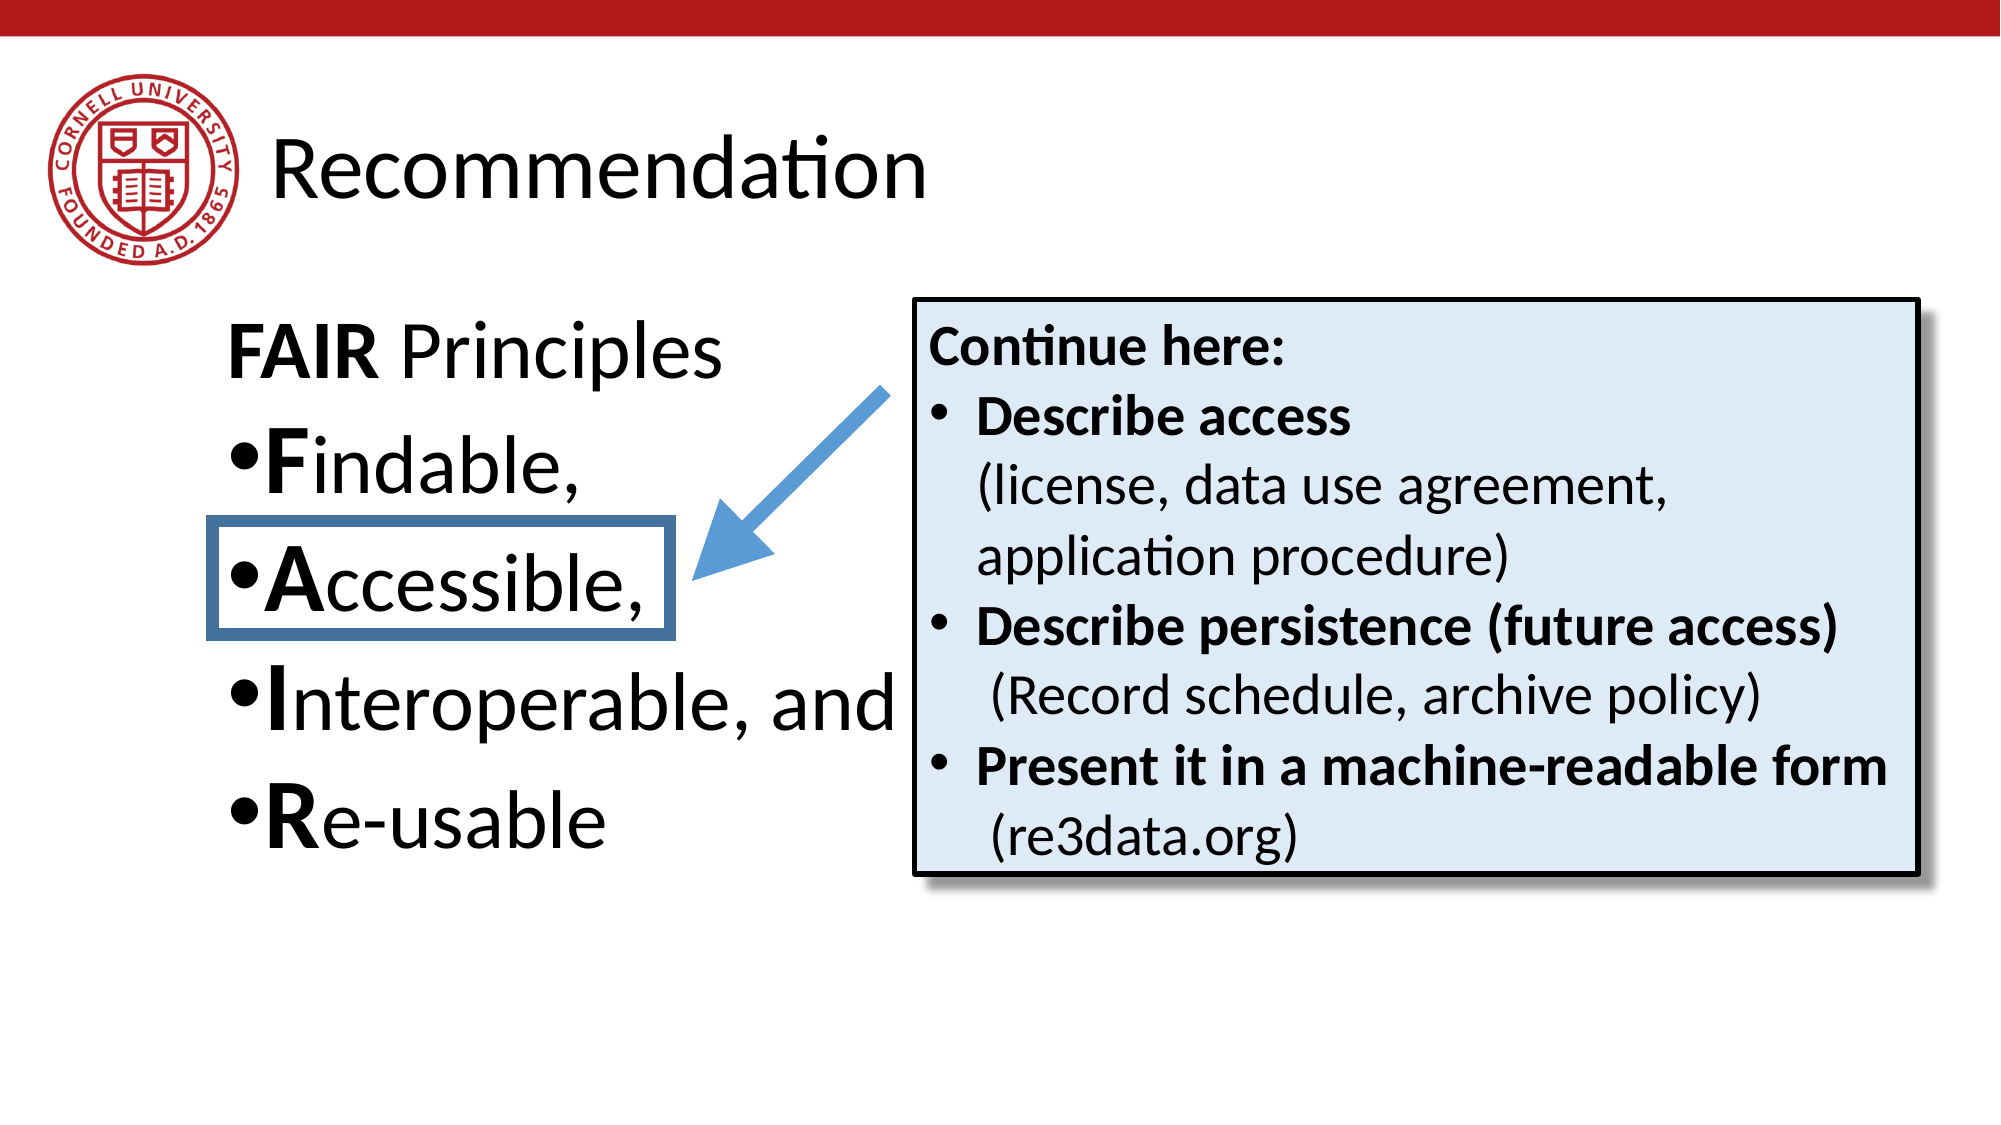

# Recommendation
FAIR Principles
Findable,
Accessible,
Interoperable, and
Re-usable

Continue here:
Describe access
(license, data use agreement, application procedure)
Describe persistence (future access)
 (Record schedule, archive policy)
Present it in a machine-readable form
 (re3data.org)